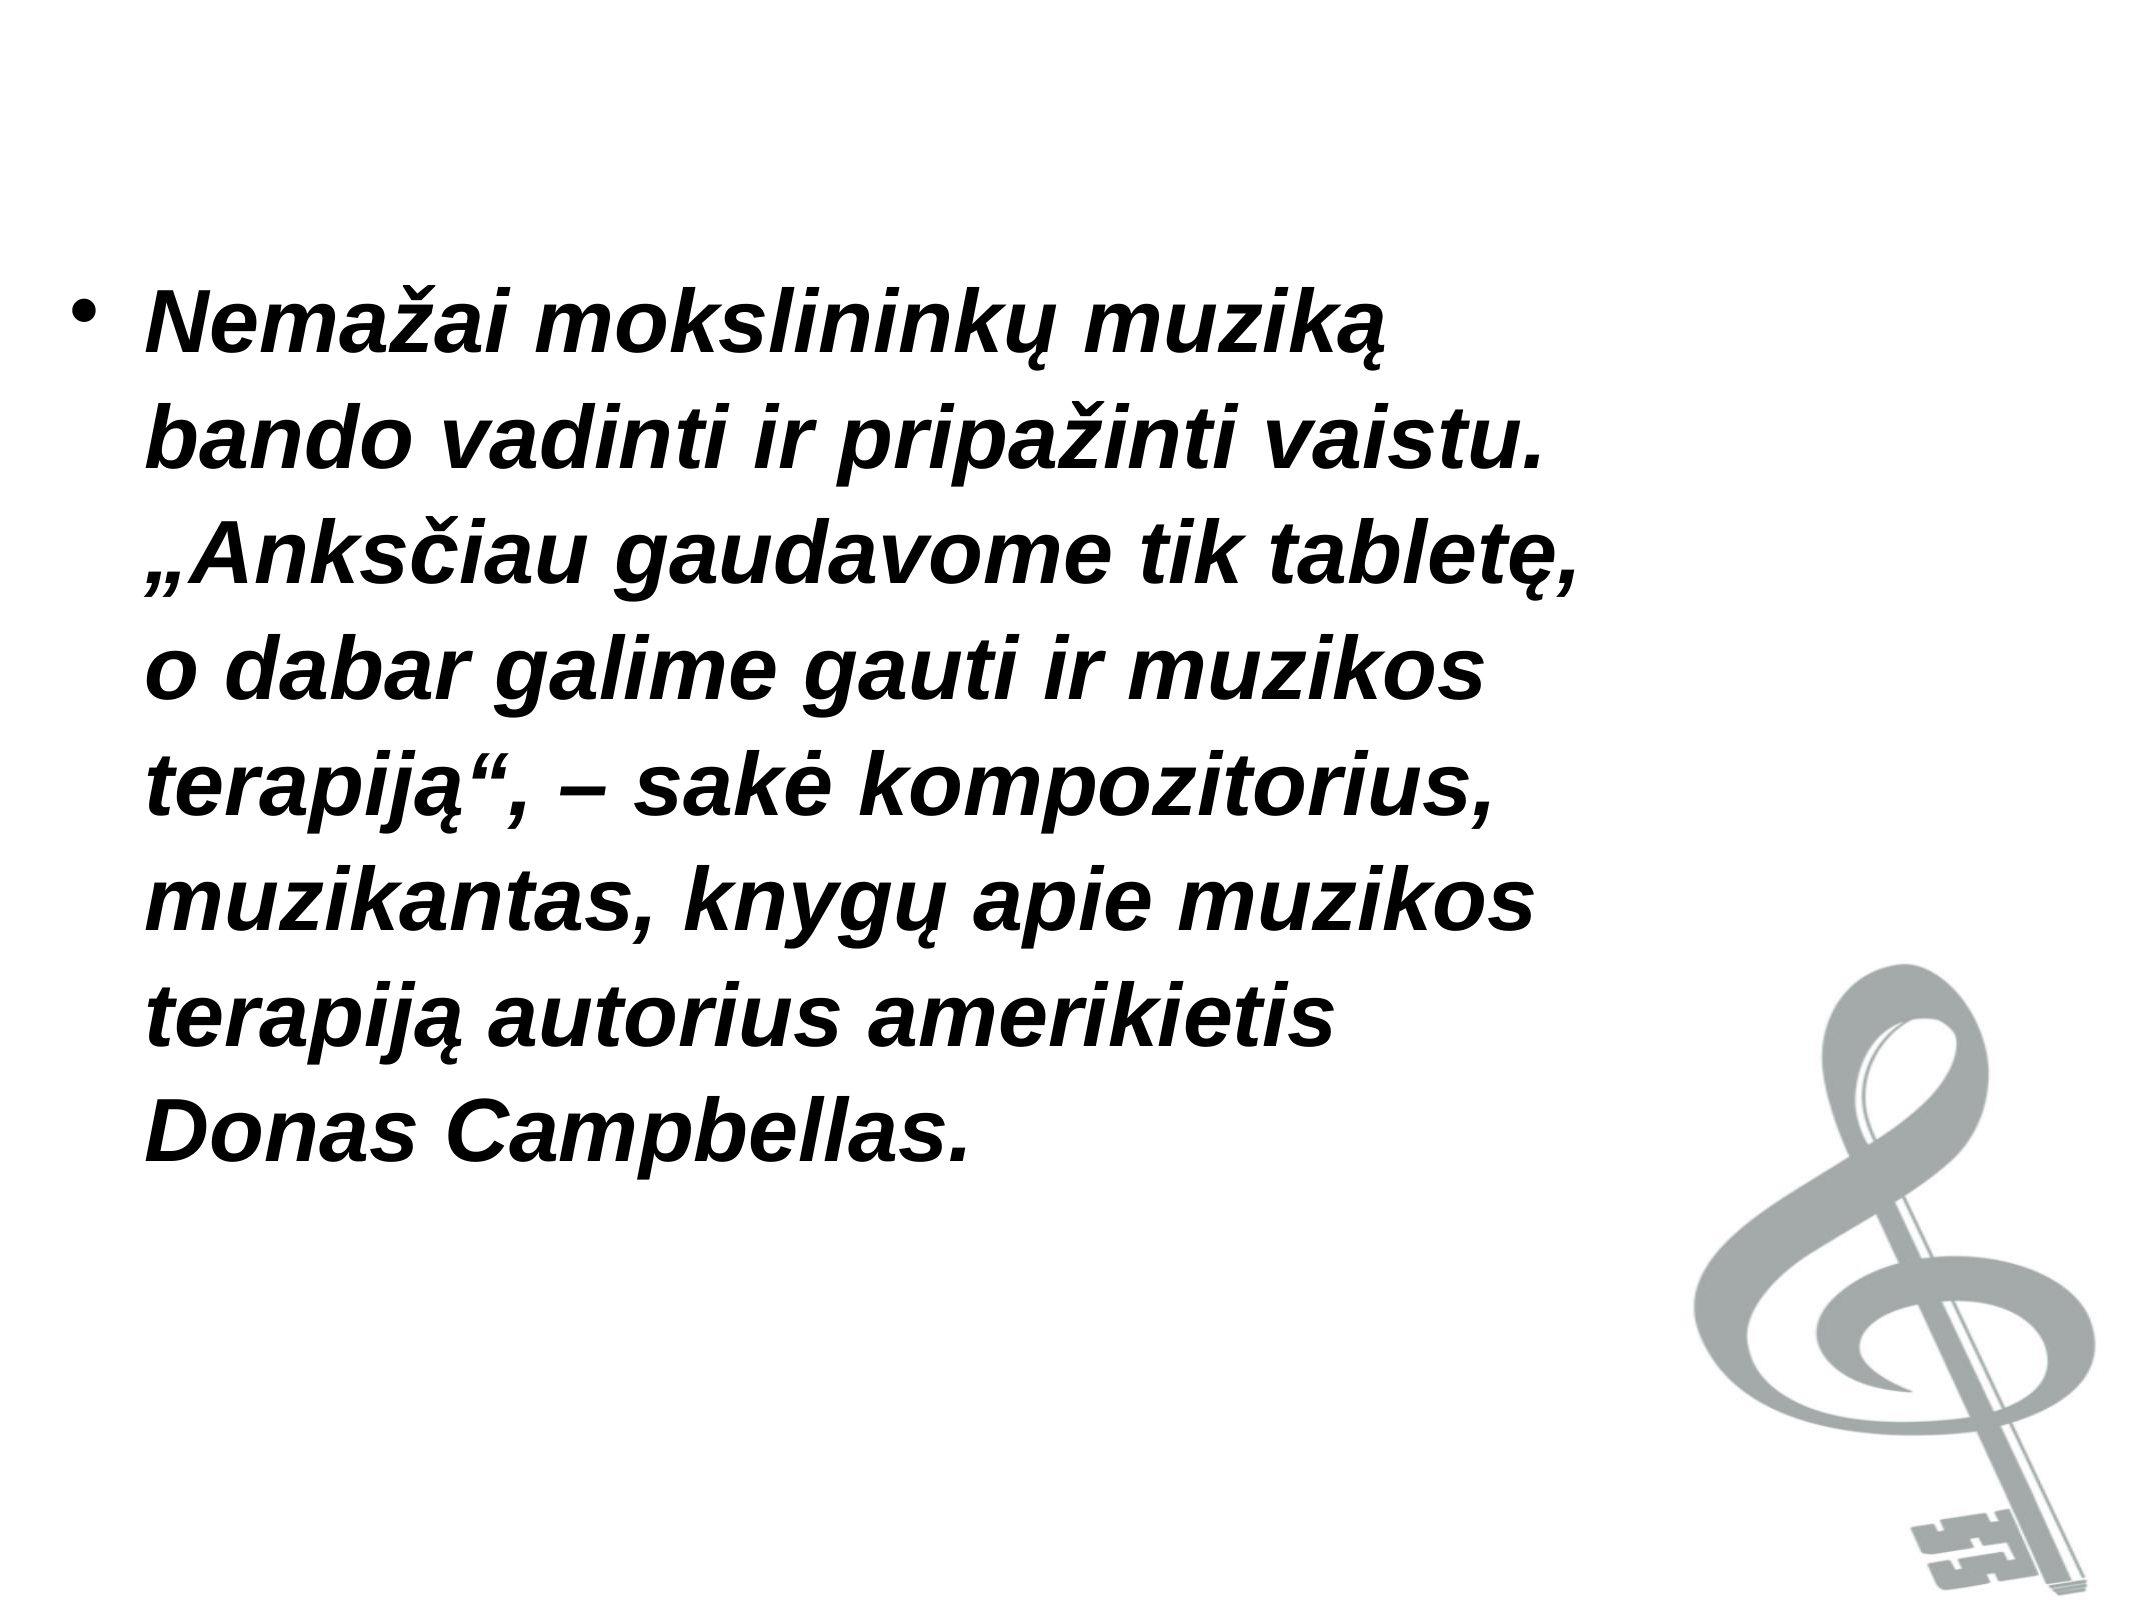

Nemažai mokslininkų muziką bando vadinti ir pripažinti vaistu. „Anksčiau gaudavome tik tabletę, o dabar galime gauti ir muzikos terapiją“, – sakė kompozitorius, muzikantas, knygų apie muzikos terapiją autorius amerikietis Donas Campbellas.